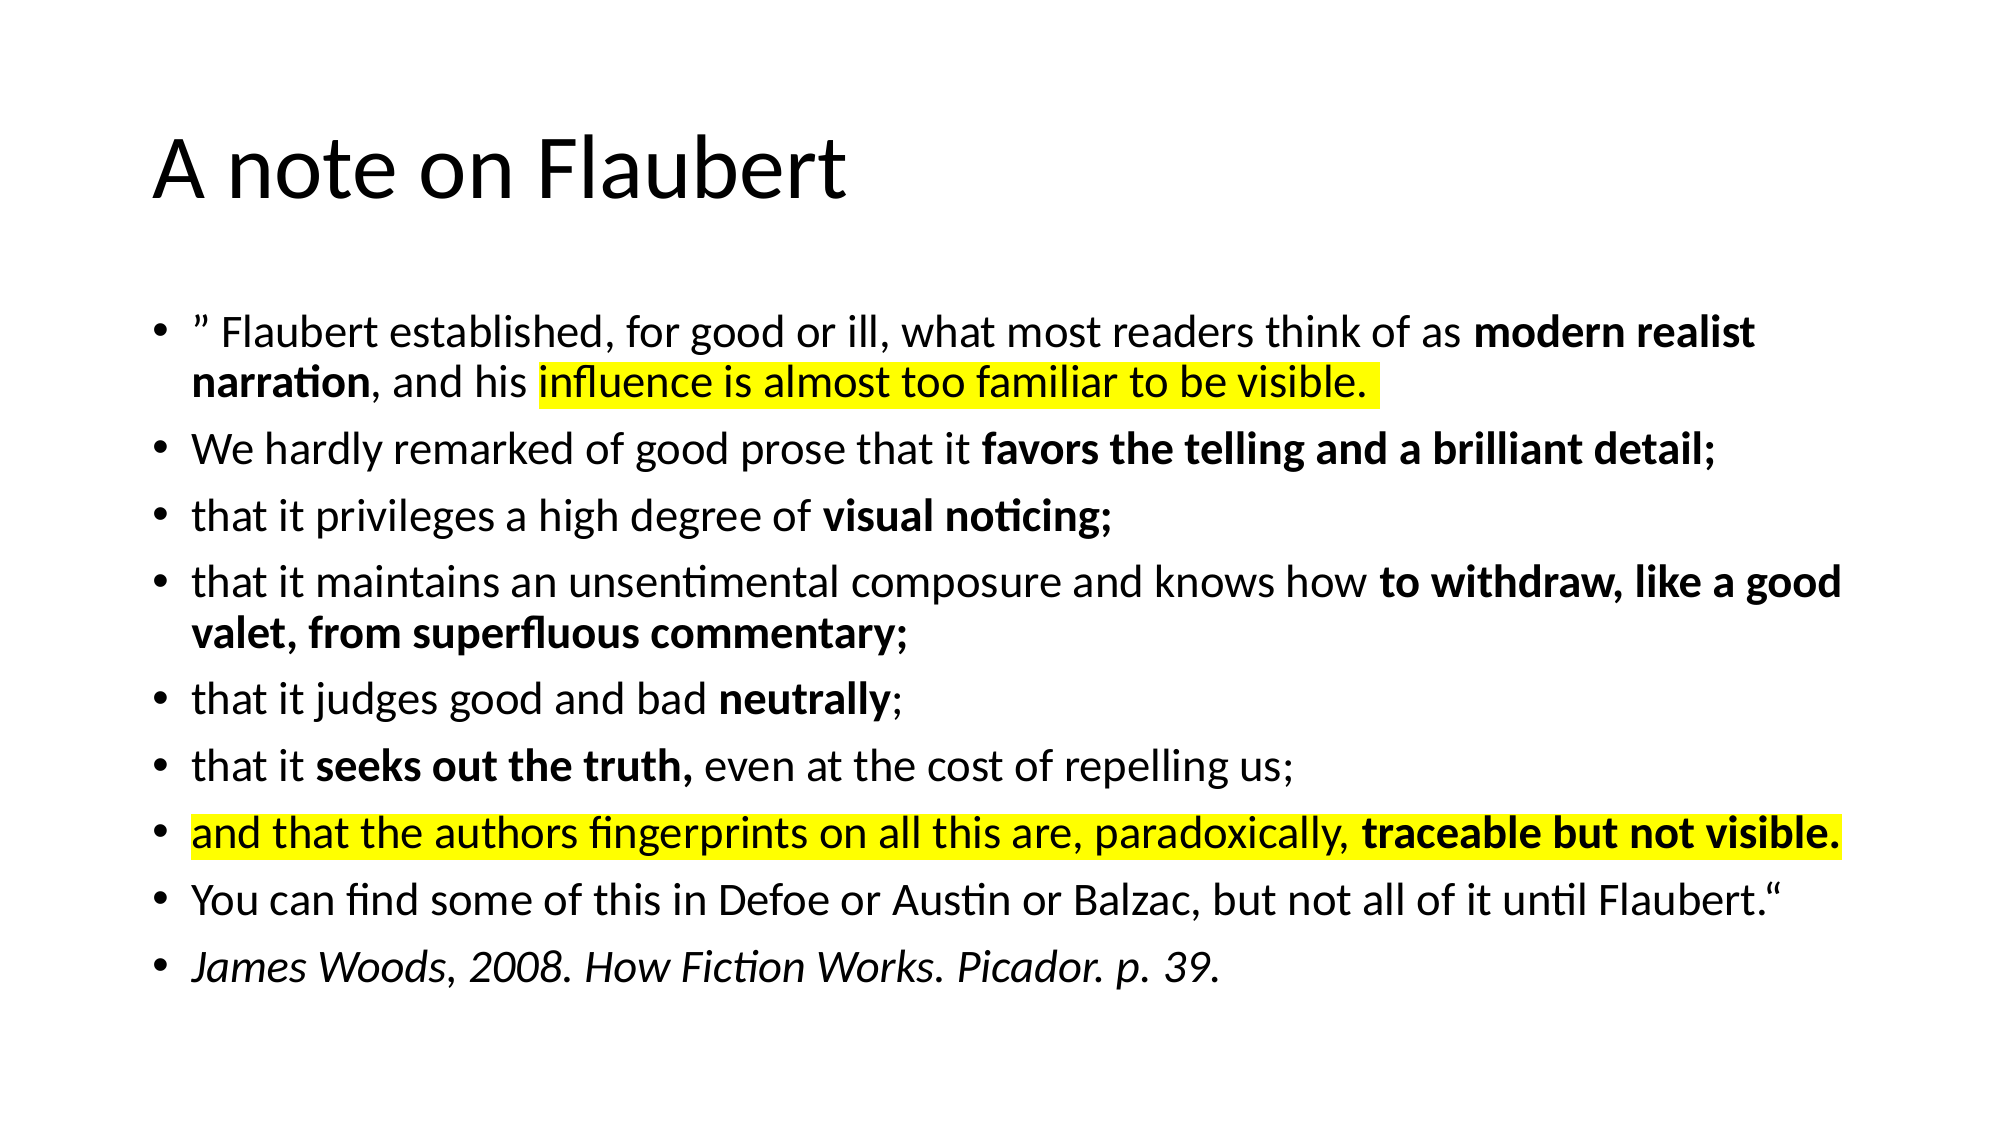

# A note on Flaubert
” Flaubert established, for good or ill, what most readers think of as modern realist narration, and his influence is almost too familiar to be visible.
We hardly remarked of good prose that it favors the telling and a brilliant detail;
that it privileges a high degree of visual noticing;
that it maintains an unsentimental composure and knows how to withdraw, like a good valet, from superfluous commentary;
that it judges good and bad neutrally;
that it seeks out the truth, even at the cost of repelling us;
and that the authors fingerprints on all this are, paradoxically, traceable but not visible.
You can find some of this in Defoe or Austin or Balzac, but not all of it until Flaubert.“
James Woods, 2008. How Fiction Works. Picador. p. 39.